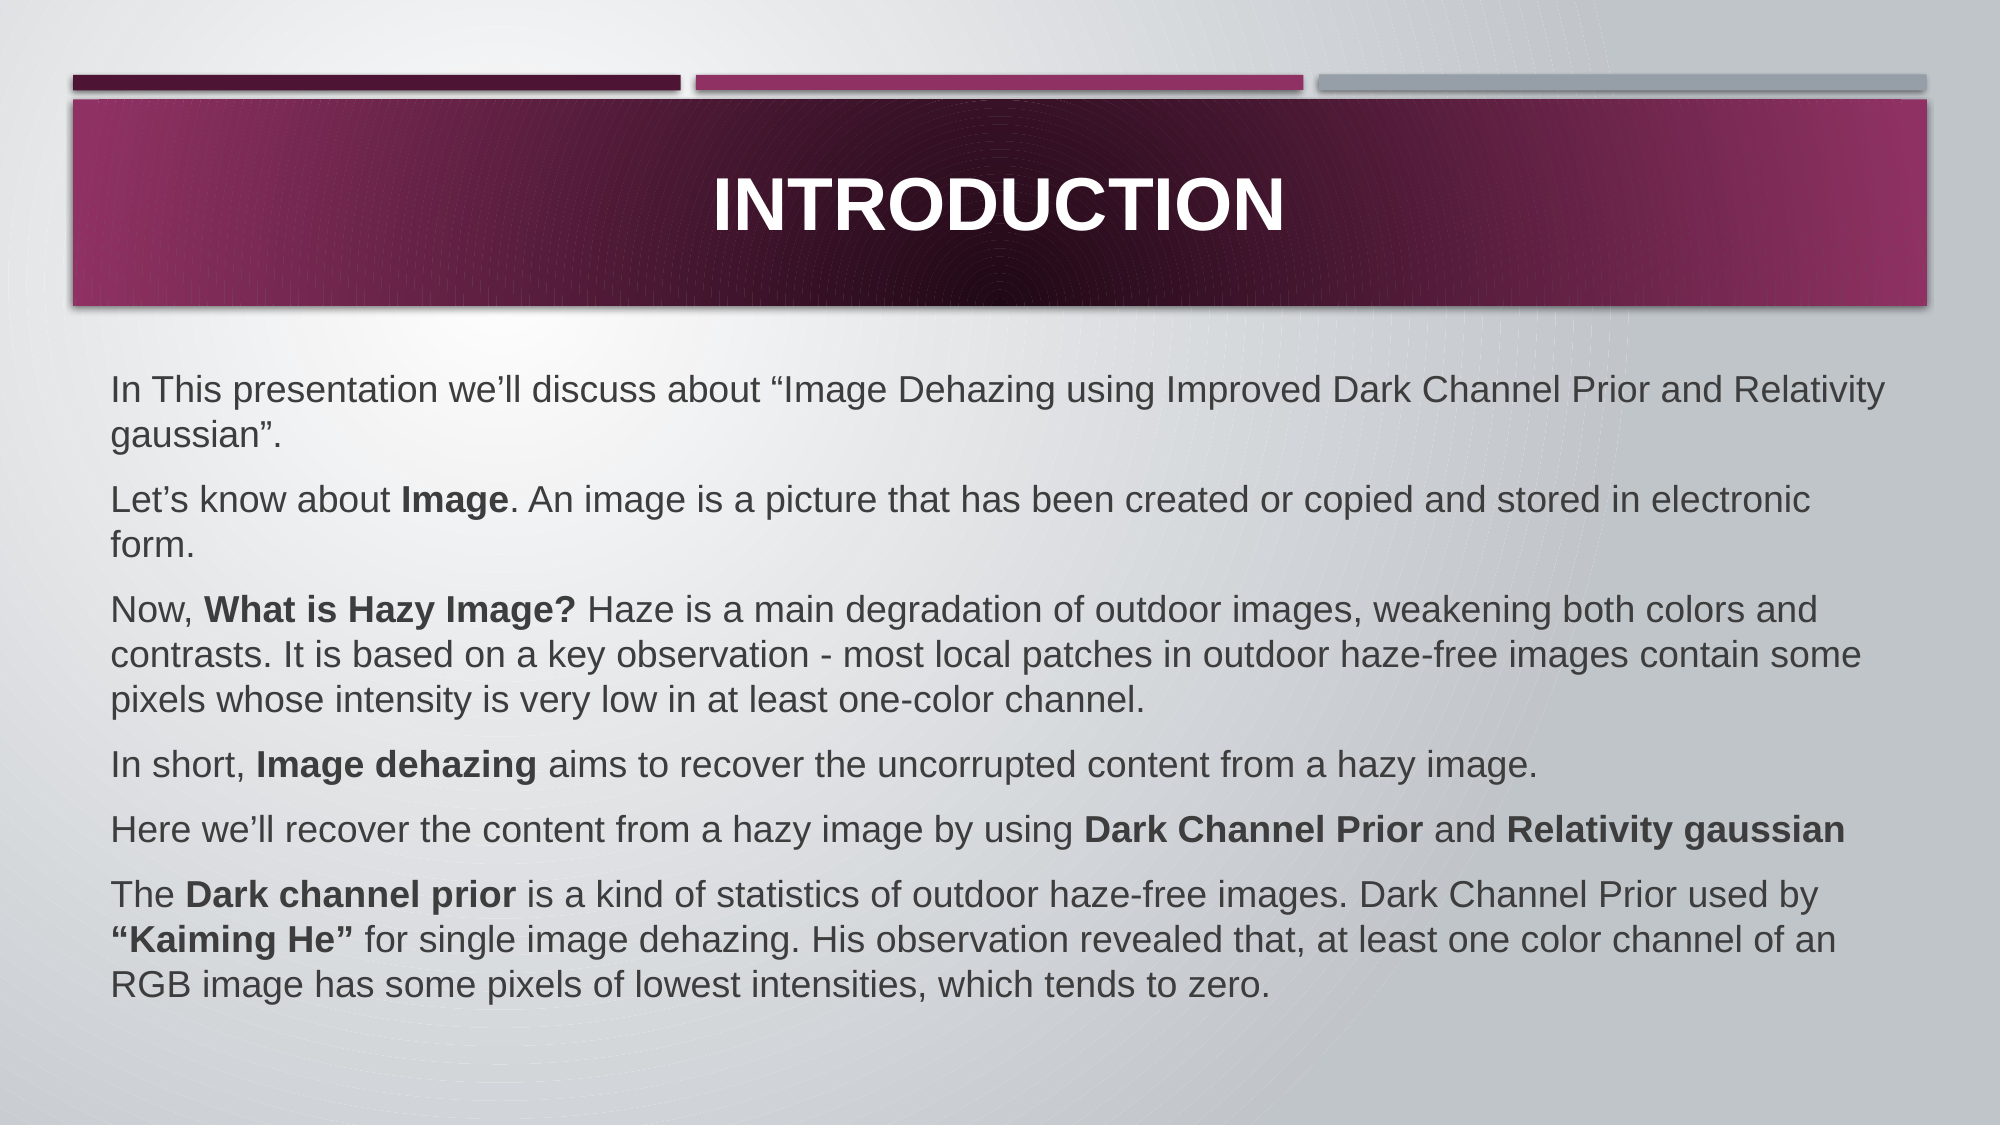

# Introduction
In This presentation we’ll discuss about “Image Dehazing using Improved Dark Channel Prior and Relativity gaussian”.
Let’s know about Image. An image is a picture that has been created or copied and stored in electronic form.
Now, What is Hazy Image? Haze is a main degradation of outdoor images, weakening both colors and contrasts. It is based on a key observation - most local patches in outdoor haze-free images contain some pixels whose intensity is very low in at least one-color channel.
In short, Image dehazing aims to recover the uncorrupted content from a hazy image.
Here we’ll recover the content from a hazy image by using Dark Channel Prior and Relativity gaussian
The Dark channel prior is a kind of statistics of outdoor haze-free images. Dark Channel Prior used by “Kaiming He” for single image dehazing. His observation revealed that, at least one color channel of an RGB image has some pixels of lowest intensities, which tends to zero.